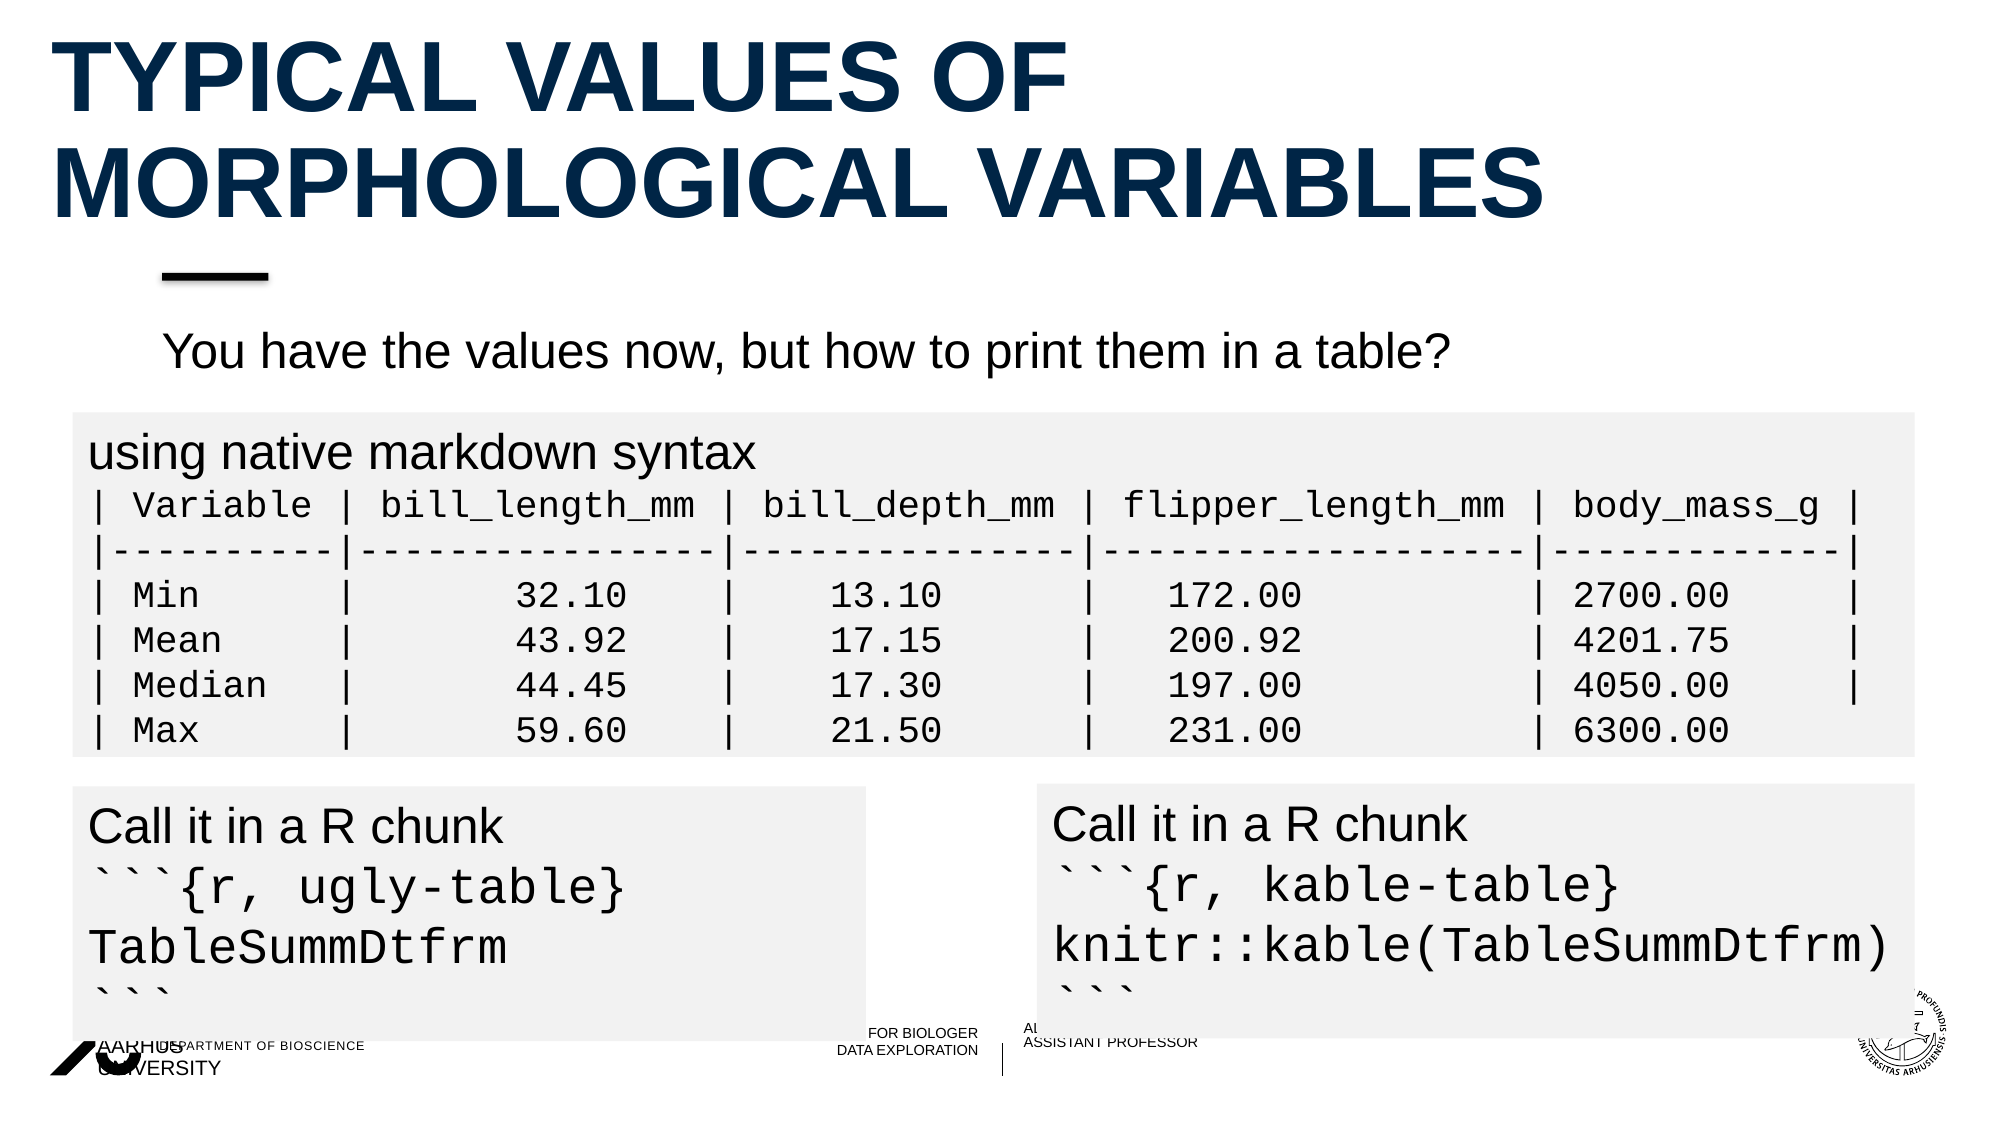

# Typical values of morphological variables
You have the values now, but how to print them in a table?

using native markdown syntax
| Variable | bill_length_mm | bill_depth_mm | flipper_length_mm | body_mass_g |
|----------|----------------|---------------|-------------------|-------------|
| Min      |       32.10    |    13.10      |   172.00          | 2700.00     |
| Mean     |       43.92    |    17.15      |   200.92          | 4201.75     |
| Median   |       44.45    |    17.30      |   197.00          | 4050.00     |
| Max      |       59.60    |    21.50      |   231.00          | 6300.00
Call it in a R chunk
```{r, kable-table}
knitr::kable(TableSummDtfrm)
```
Call it in a R chunk
```{r, ugly-table}
TableSummDtfrm
```
04/03/202327/08/2018